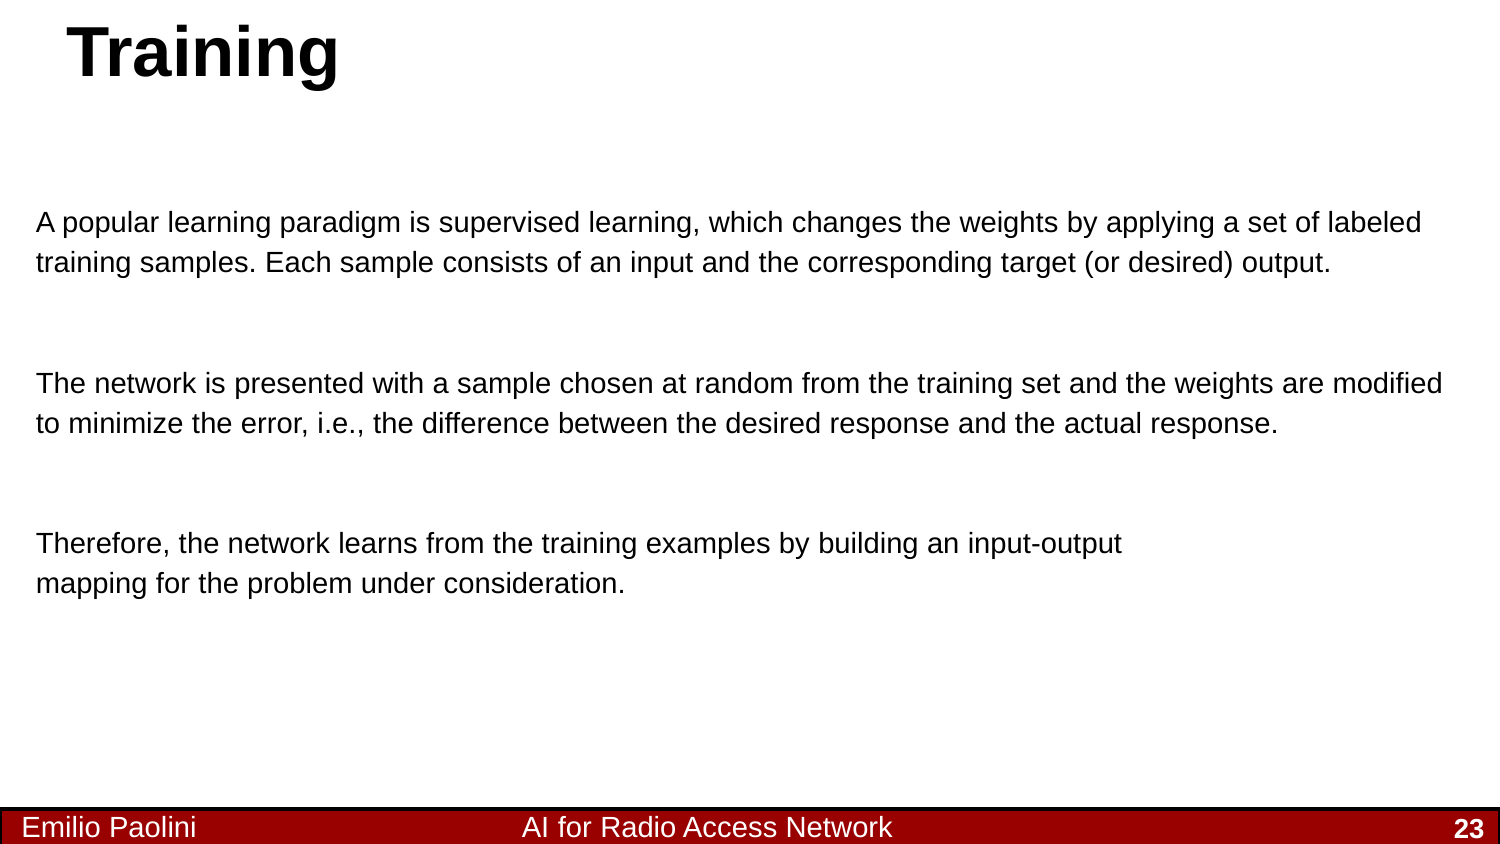

# Training
A popular learning paradigm is supervised learning, which changes the weights by applying a set of labeled training samples. Each sample consists of an input and the corresponding target (or desired) output.

The network is presented with a sample chosen at random from the training set and the weights are modified to minimize the error, i.e., the difference between the desired response and the actual response.

Therefore, the network learns from the training examples by building an input-output
mapping for the problem under consideration.

23